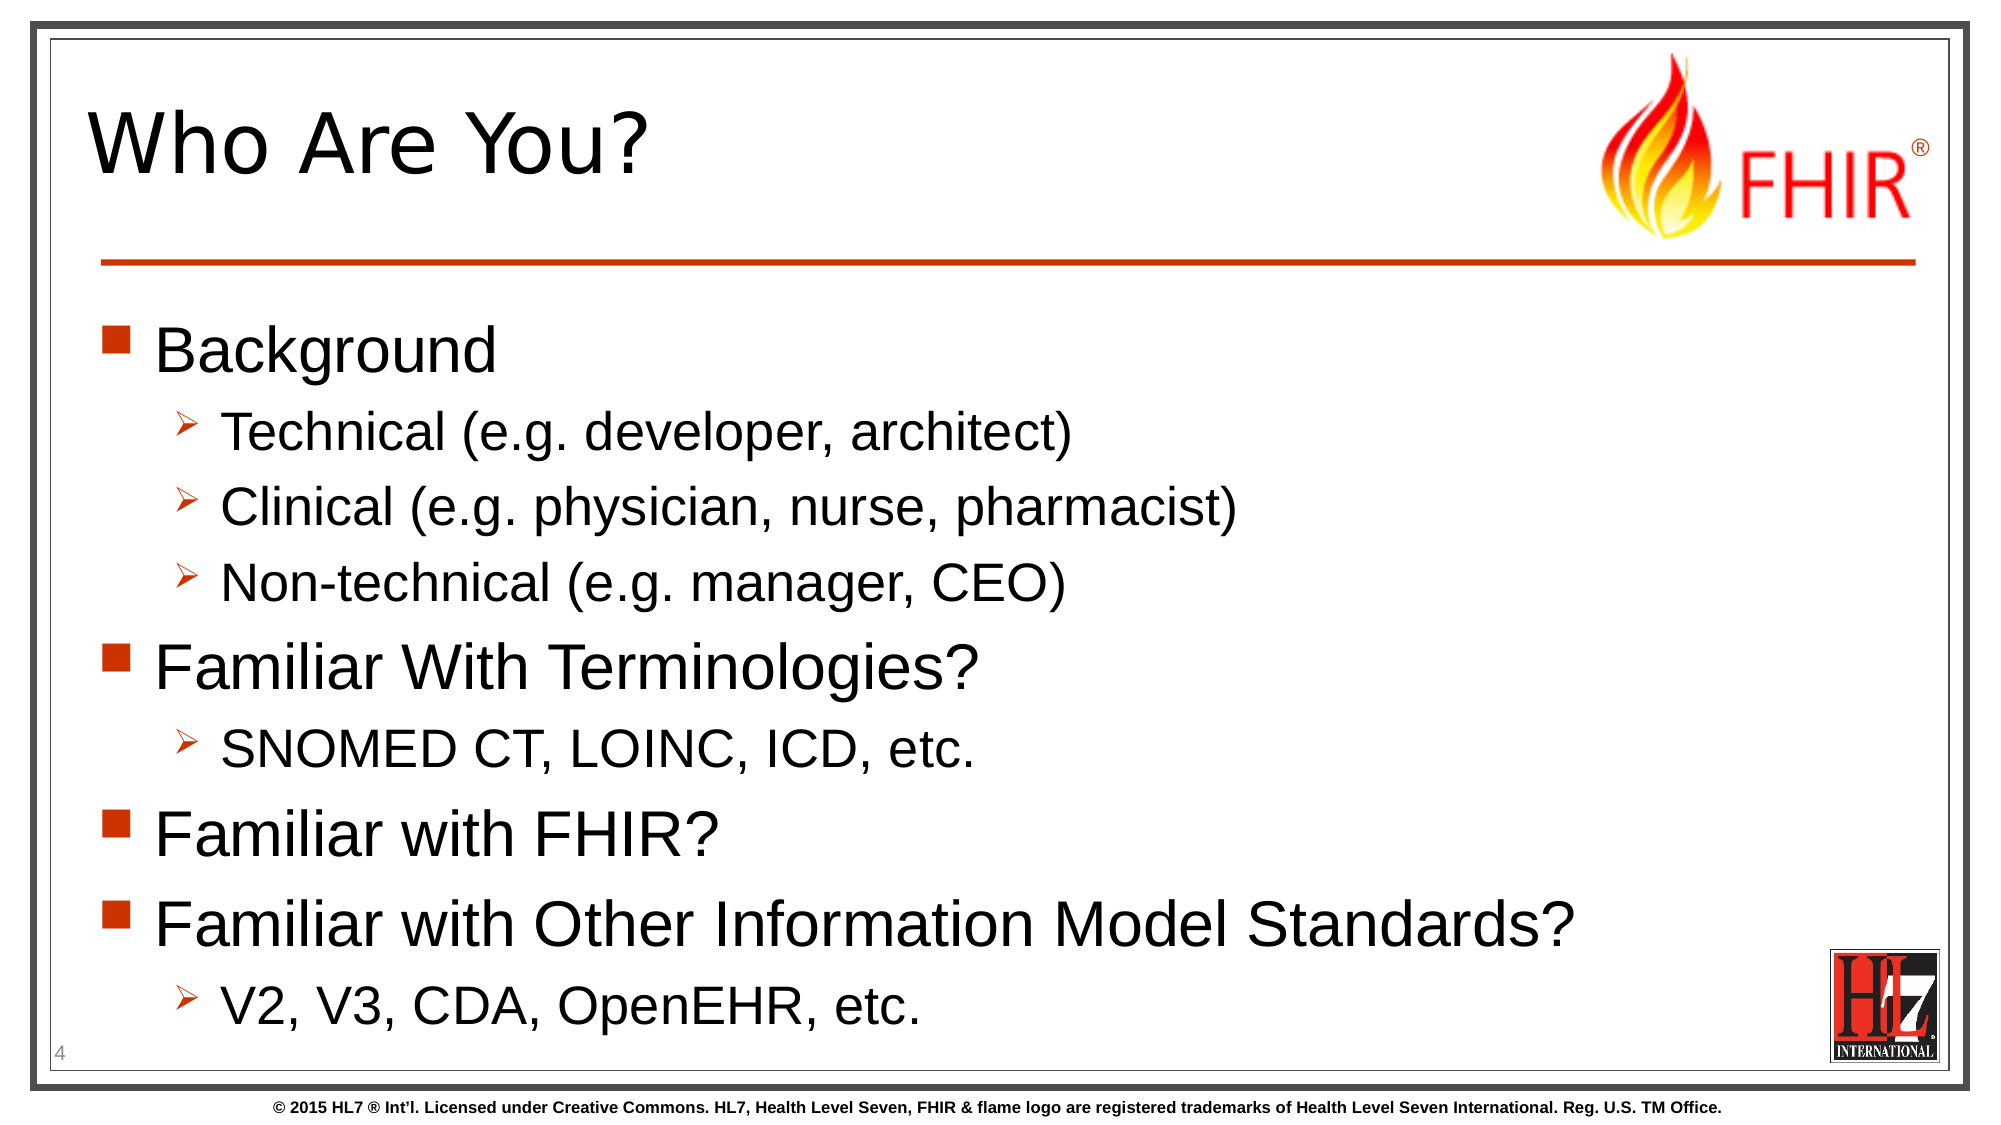

# Who Are You?
Background
Technical (e.g. developer, architect)
Clinical (e.g. physician, nurse, pharmacist)
Non-technical (e.g. manager, CEO)
Familiar With Terminologies?
SNOMED CT, LOINC, ICD, etc.
Familiar with FHIR?
Familiar with Other Information Model Standards?
V2, V3, CDA, OpenEHR, etc.

4